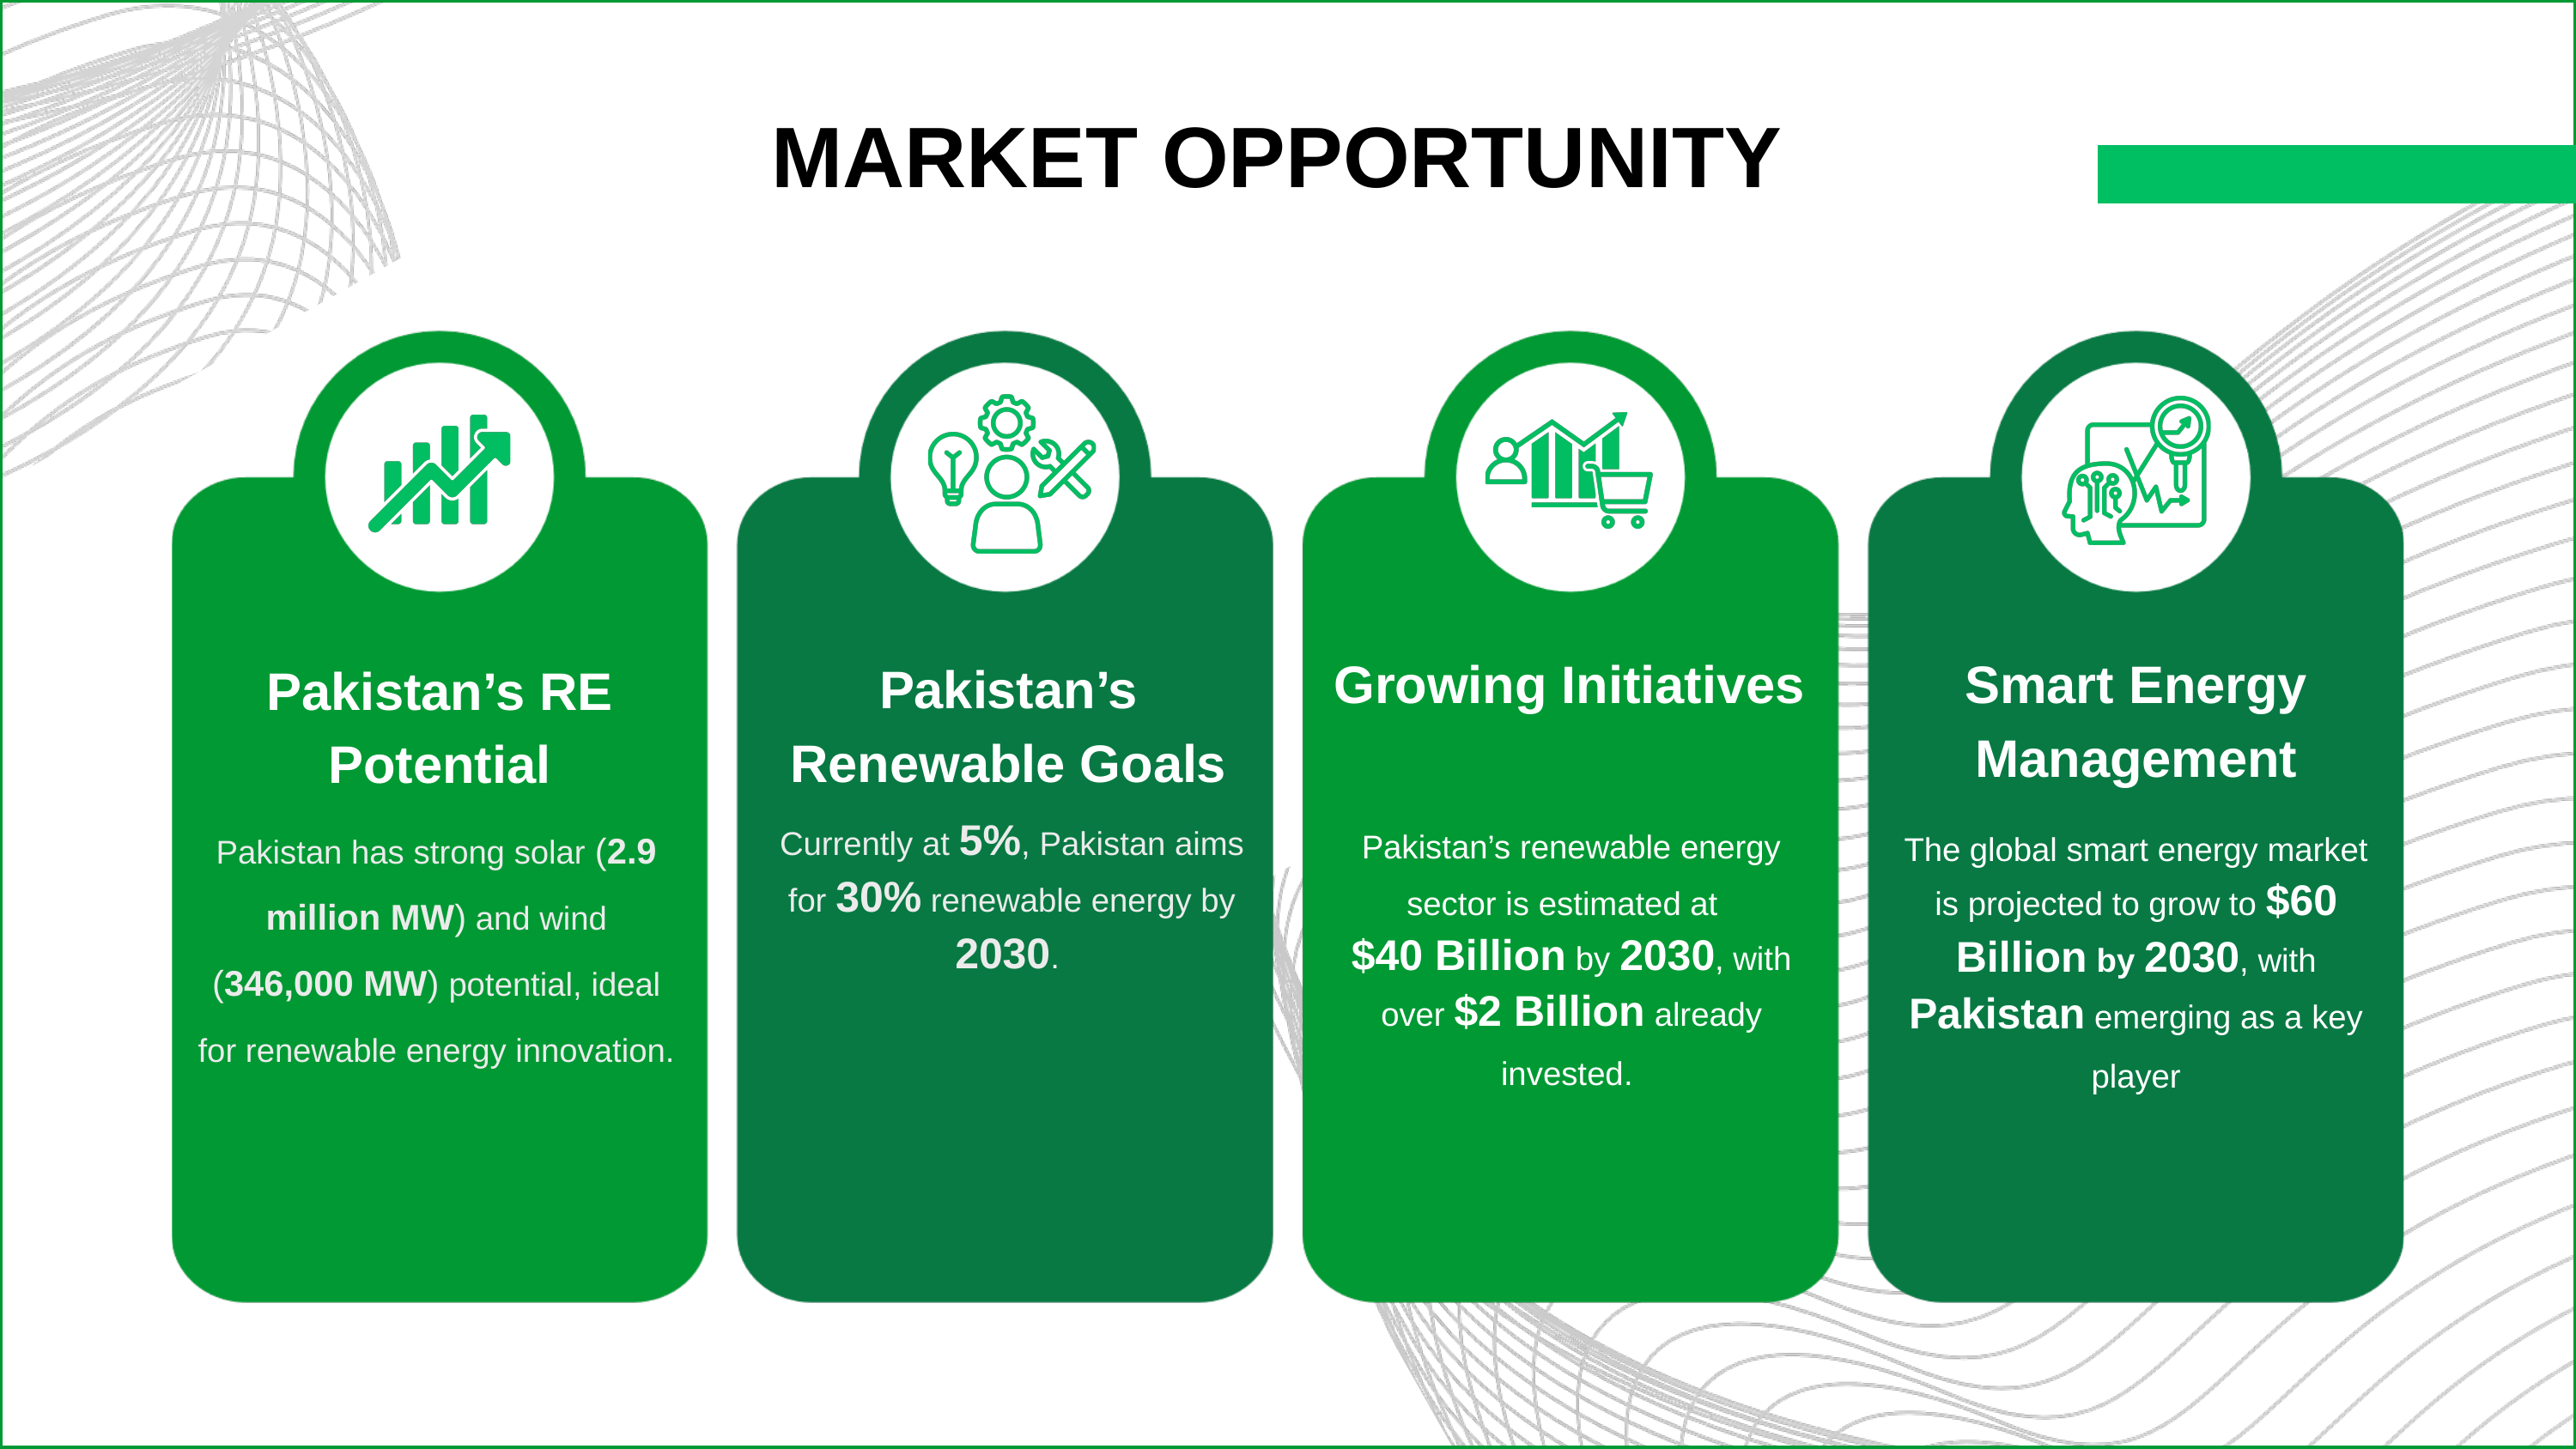

MARKET OPPORTUNITY

Growing Initiatives
Smart Energy Management
Pakistan’s Renewable Goals
Pakistan’s RE Potential
Pakistan has strong solar (2.9 million MW) and wind (346,000 MW) potential, ideal for renewable energy innovation.

Currently at 5%, Pakistan aims for 30% renewable energy by 2030.
Pakistan’s renewable energy sector is estimated at
$40 Billion by 2030, with over $2 Billion already invested.

The global smart energy market is projected to grow to $60 Billion by 2030, with Pakistan emerging as a key player